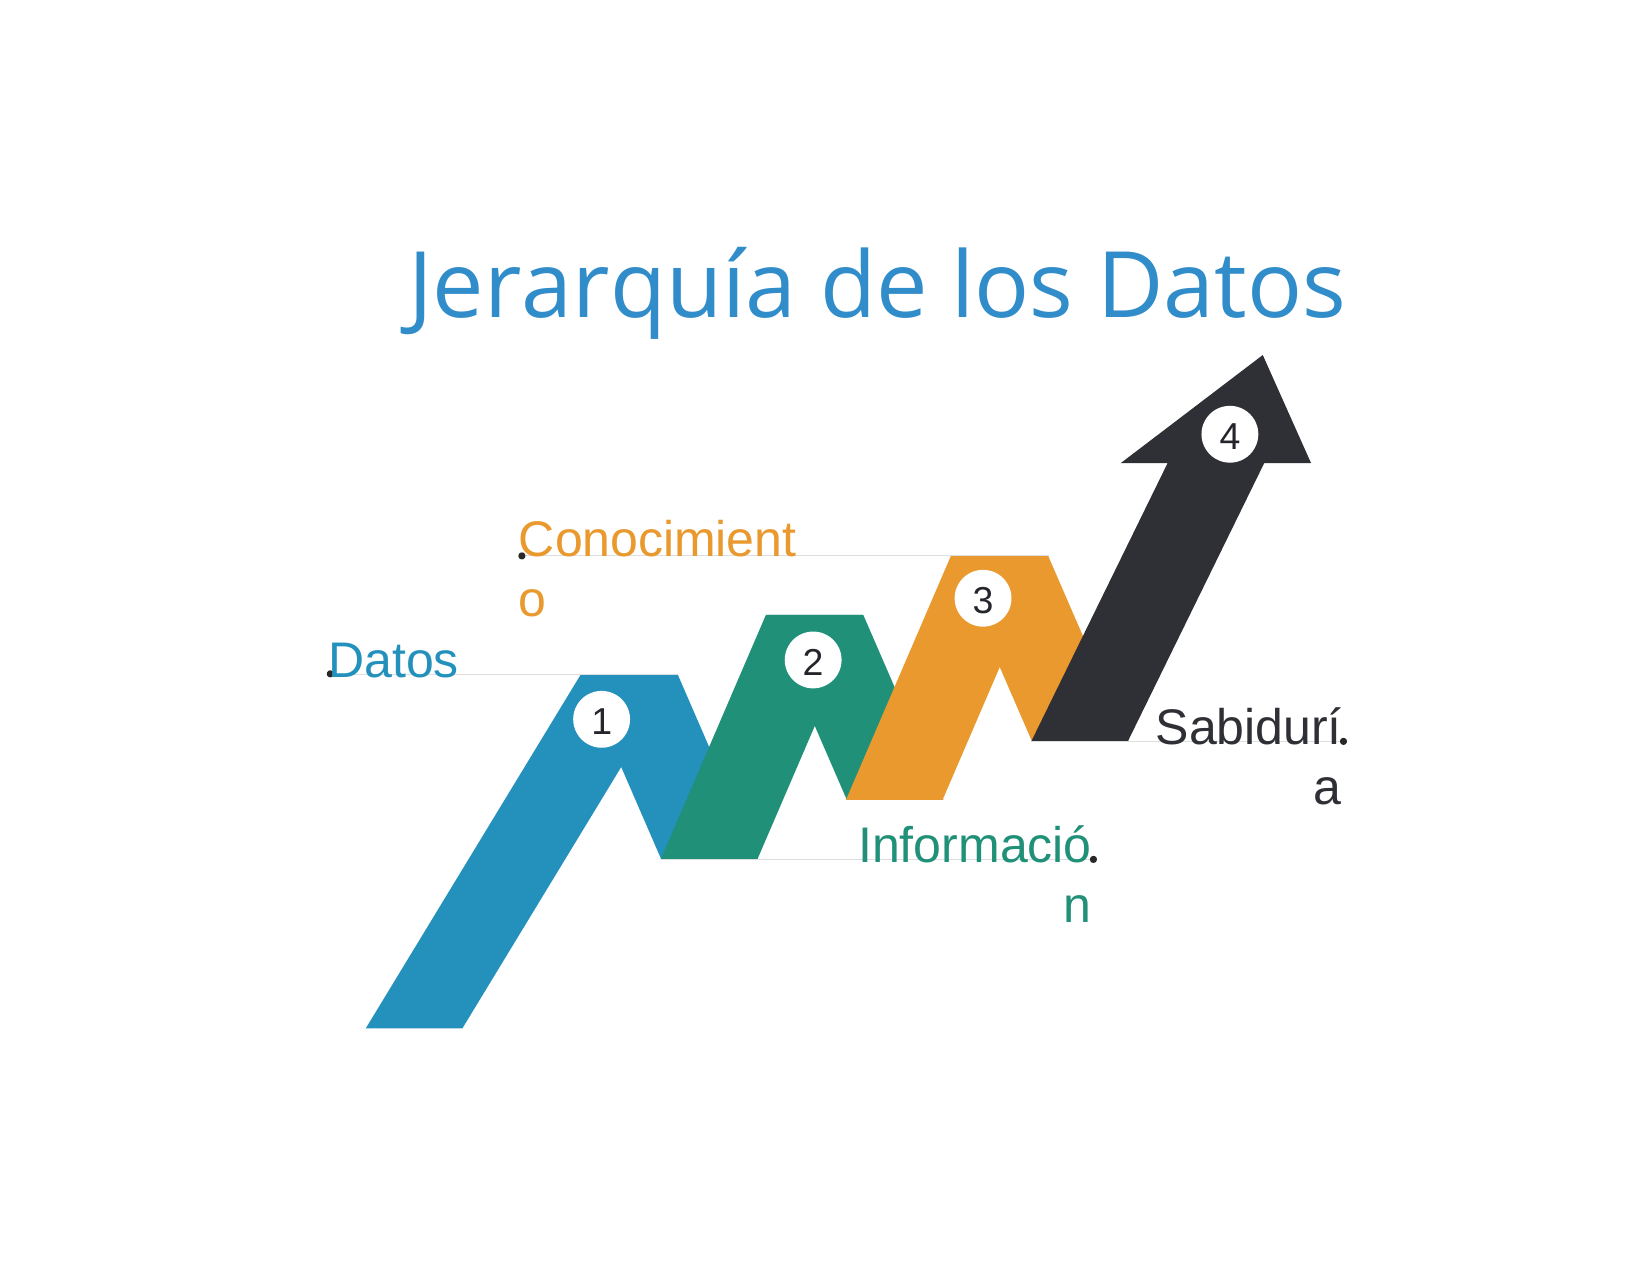

Jerarquía de los Datos

4
Conocimiento

3

Datos

2

Sabiduría

1

Información